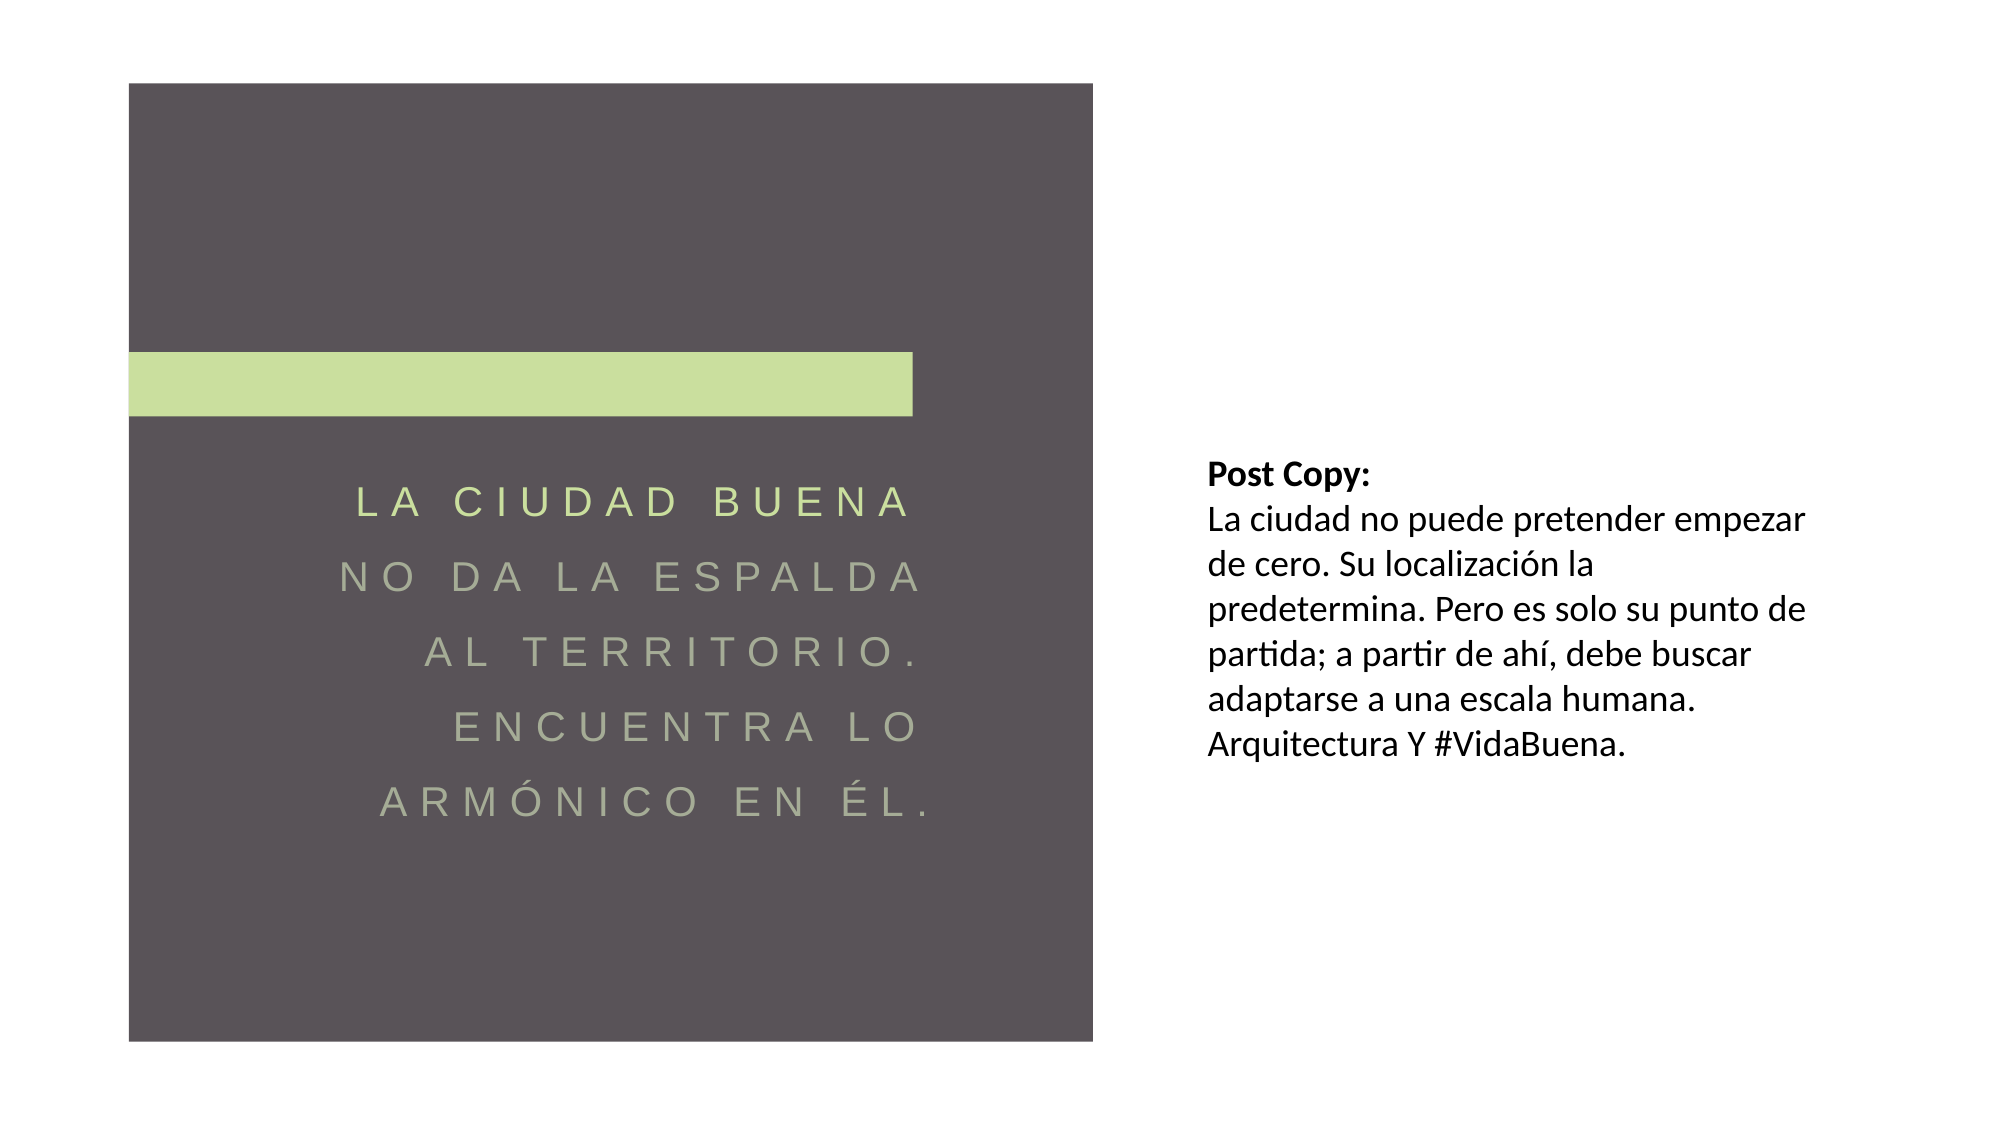

Post Copy:
La ciudad no puede pretender empezar de cero. Su localización la predetermina. Pero es solo su punto de partida; a partir de ahí, debe buscar adaptarse a una escala humana. Arquitectura Y #VidaBuena.
LA CIUDAD BUENA
NO DA LA ESPALDA AL TERRITORIO. ENCUENTRA LO ARMÓNICO EN ÉL.